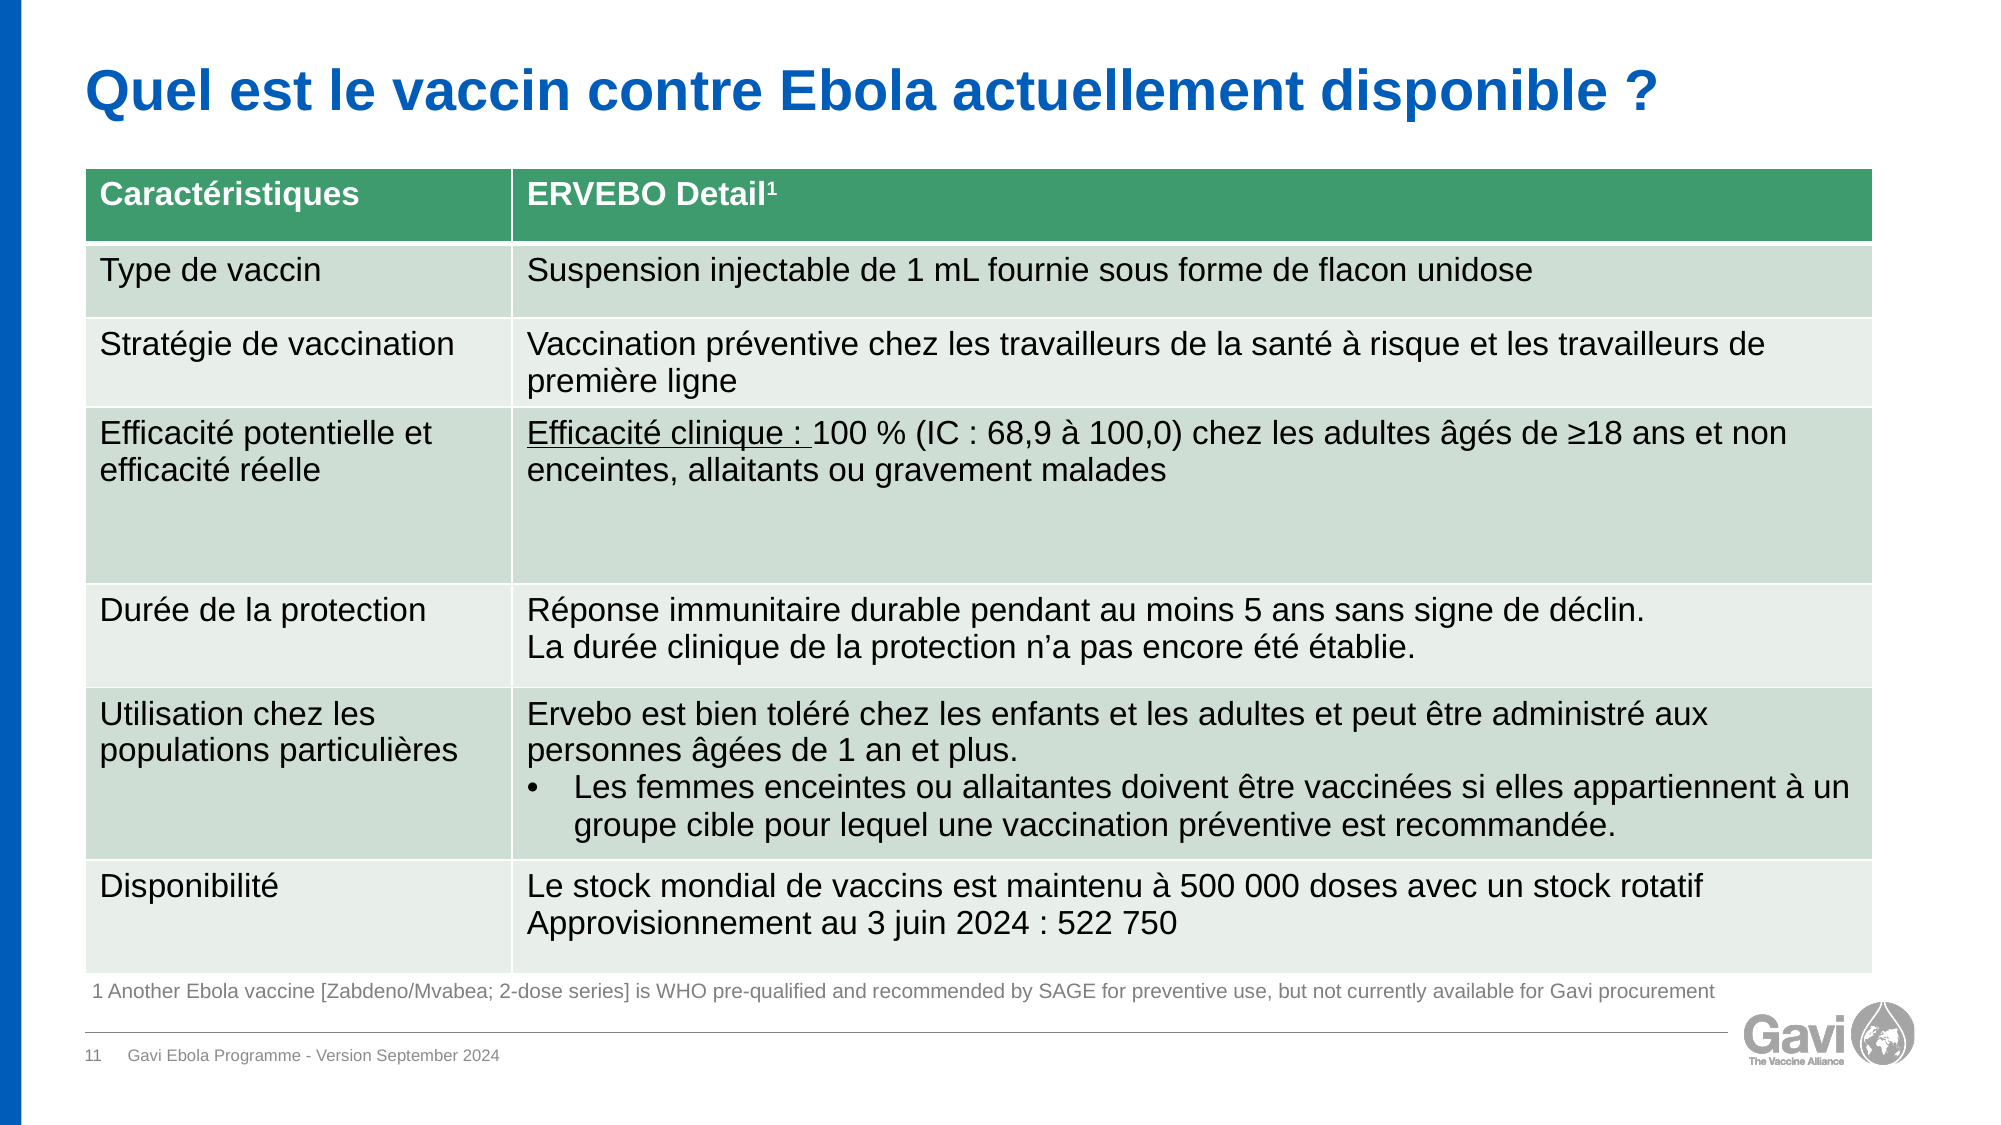

# Quel est le vaccin contre Ebola actuellement disponible ?
| Caractéristiques | ERVEBO Detail1 |
| --- | --- |
| Type de vaccin | Suspension injectable de 1 mL fournie sous forme de flacon unidose |
| Stratégie de vaccination | Vaccination préventive chez les travailleurs de la santé à risque et les travailleurs de première ligne |
| Efficacité potentielle et efficacité réelle | Efficacité clinique : 100 % (IC : 68,9 à 100,0) chez les adultes âgés de ≥18 ans et non enceintes, allaitants ou gravement malades |
| Durée de la protection | Réponse immunitaire durable pendant au moins 5 ans sans signe de déclin. La durée clinique de la protection n’a pas encore été établie. |
| Utilisation chez les populations particulières | Ervebo est bien toléré chez les enfants et les adultes et peut être administré aux personnes âgées de 1 an et plus. Les femmes enceintes ou allaitantes doivent être vaccinées si elles appartiennent à un groupe cible pour lequel une vaccination préventive est recommandée. |
| Disponibilité | Le stock mondial de vaccins est maintenu à 500 000 doses avec un stock rotatif Approvisionnement au 3 juin 2024 : 522 750 |
1 Another Ebola vaccine [Zabdeno/Mvabea; 2-dose series] is WHO pre-qualified and recommended by SAGE for preventive use, but not currently available for Gavi procurement
11
Gavi Ebola Programme - Version September 2024